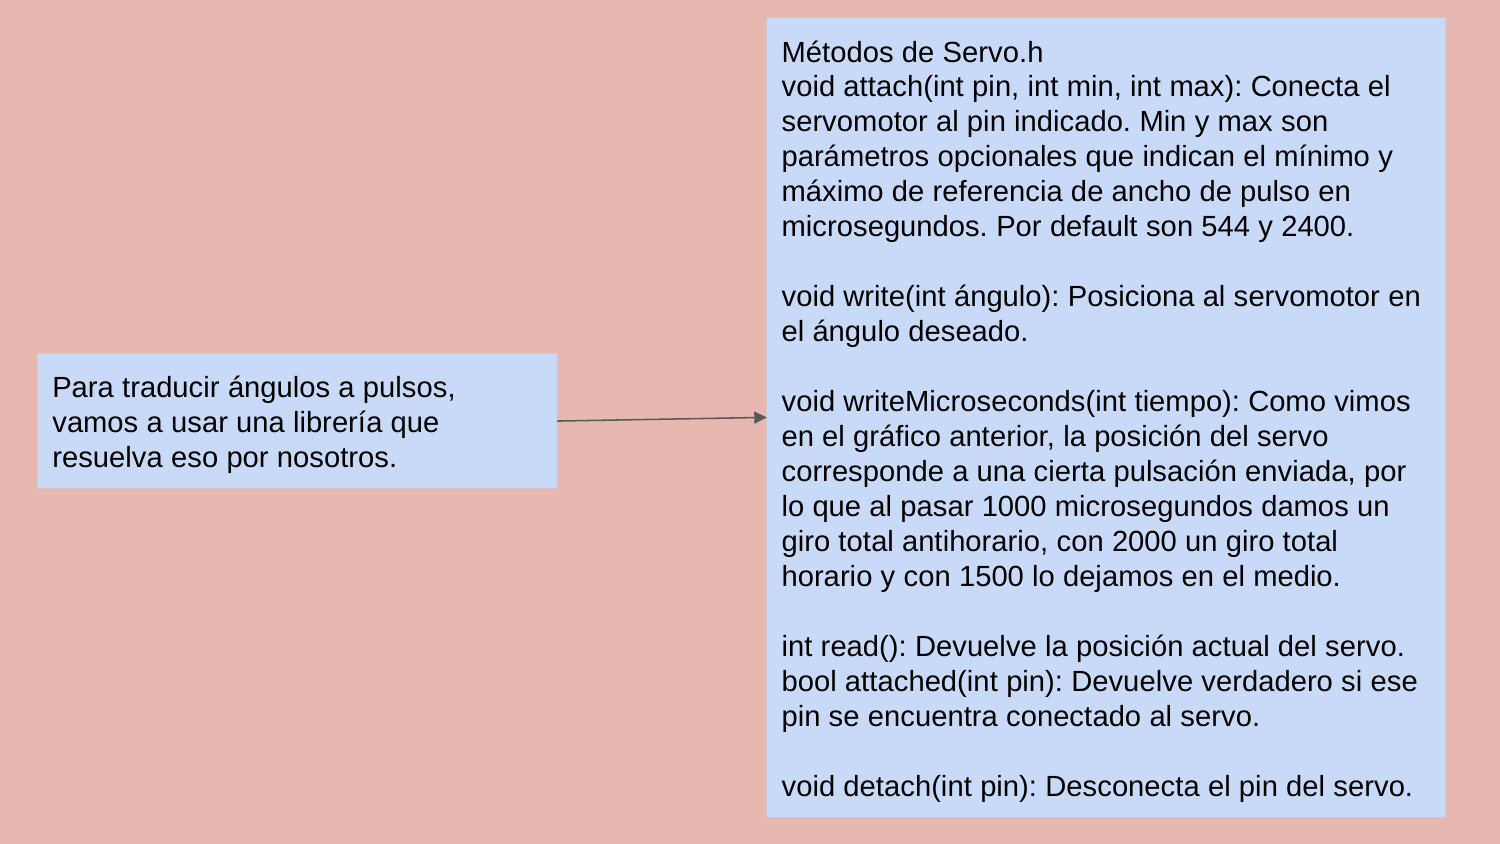

Métodos de Servo.h
void attach(int pin, int min, int max): Conecta el servomotor al pin indicado. Min y max son parámetros opcionales que indican el mínimo y máximo de referencia de ancho de pulso en microsegundos. Por default son 544 y 2400.

void write(int ángulo): Posiciona al servomotor en el ángulo deseado.

void writeMicroseconds(int tiempo): Como vimos en el gráfico anterior, la posición del servo corresponde a una cierta pulsación enviada, por lo que al pasar 1000 microsegundos damos un giro total antihorario, con 2000 un giro total horario y con 1500 lo dejamos en el medio.

int read(): Devuelve la posición actual del servo.
bool attached(int pin): Devuelve verdadero si ese pin se encuentra conectado al servo.

void detach(int pin): Desconecta el pin del servo.
Para traducir ángulos a pulsos, vamos a usar una librería que resuelva eso por nosotros.